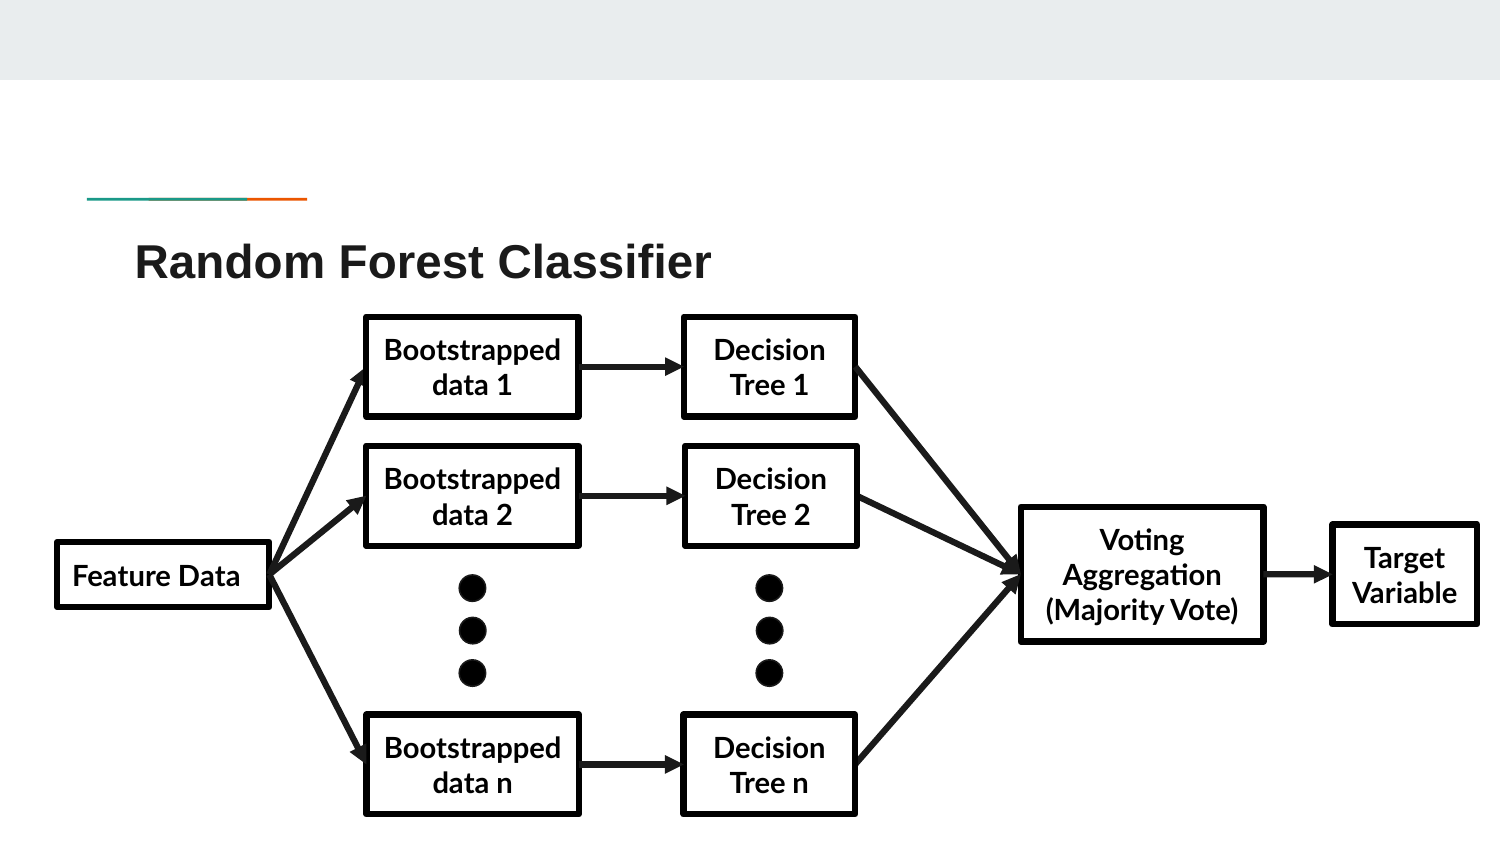

# Random Forest Classifier
Decision Tree 1
Bootstrapped data 1
Decision Tree 2
Bootstrapped data 2
Voting Aggregation
(Majority Vote)
Target Variable
Feature Data

Bootstrapped data n
Decision Tree n